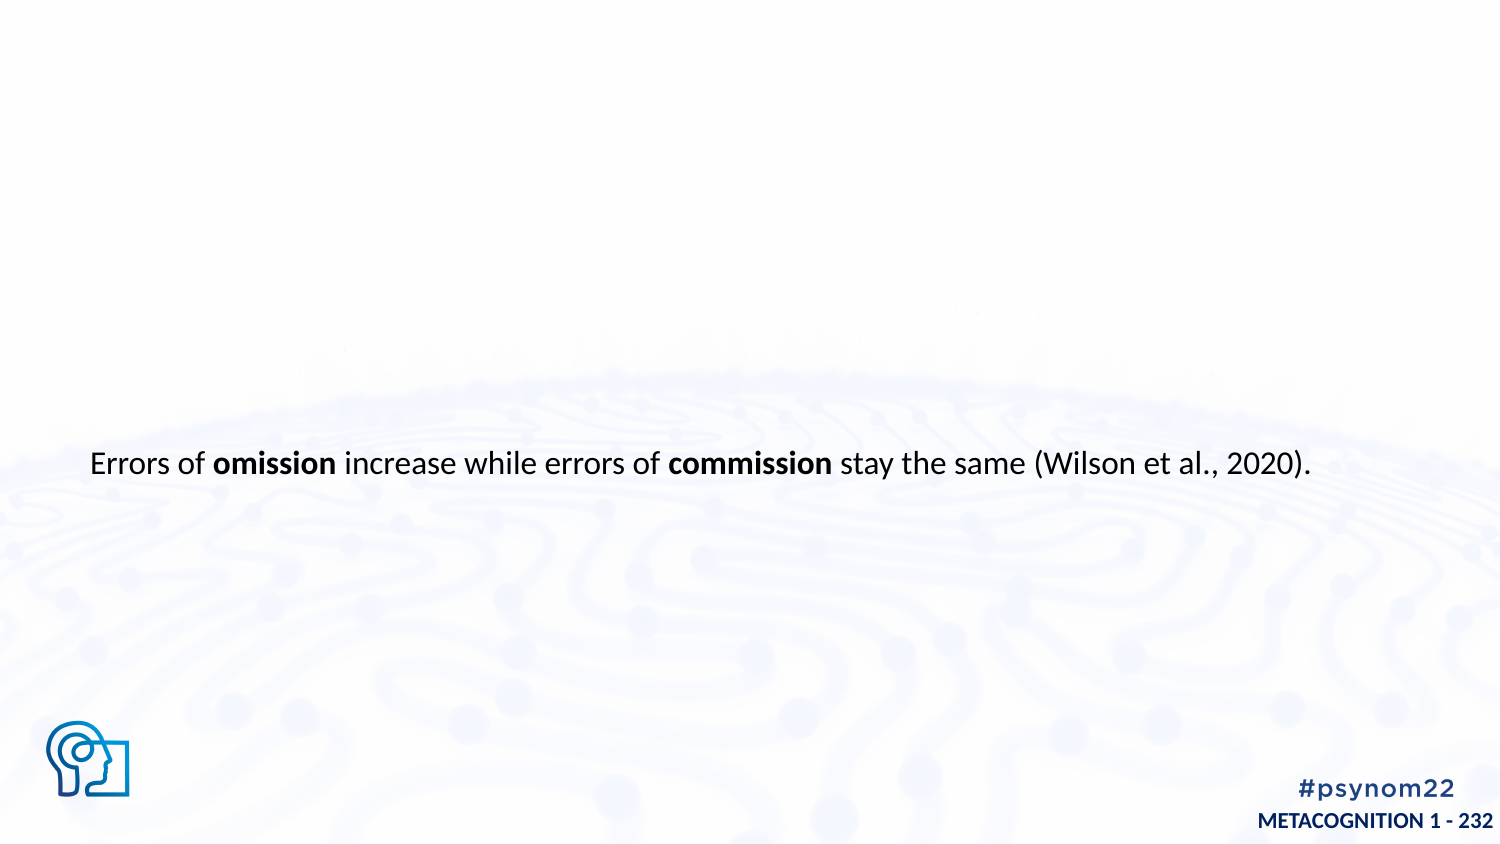

Errors of omission increase while errors of commission stay the same (Wilson et al., 2020).